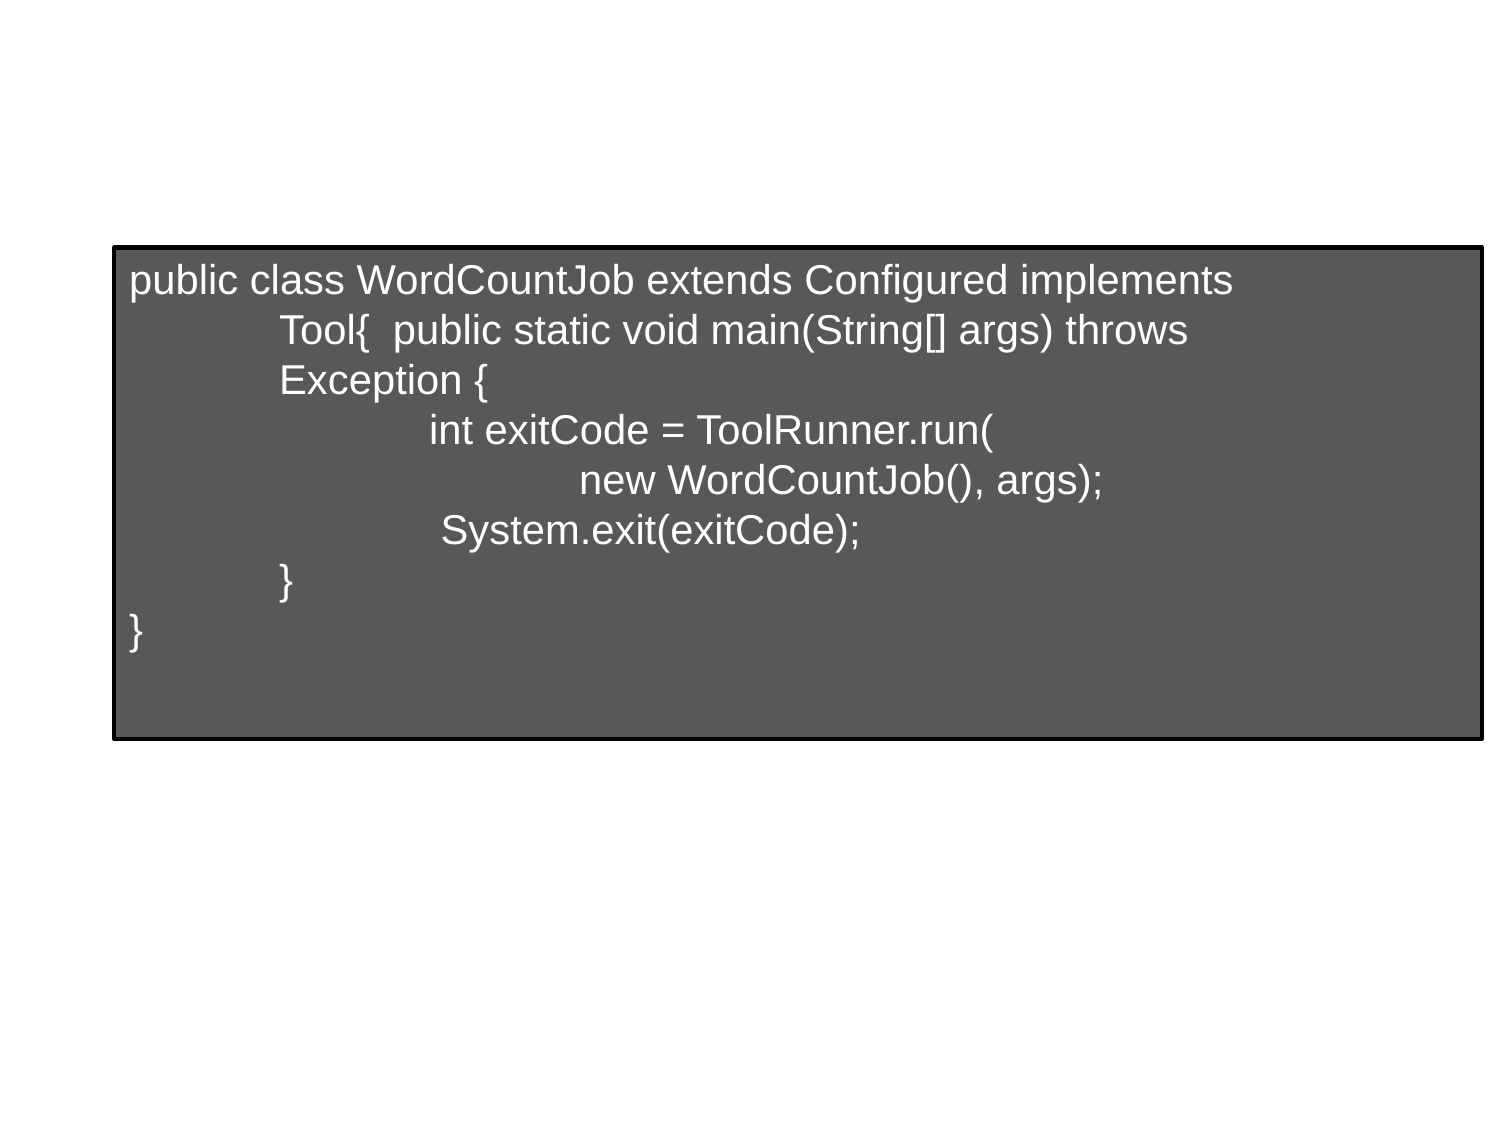

public class WordCountJob extends Configured implements Tool{  public static void main(String[] args) throws Exception {
int exitCode = ToolRunner.run(
new WordCountJob(), args);  System.exit(exitCode);
}
}